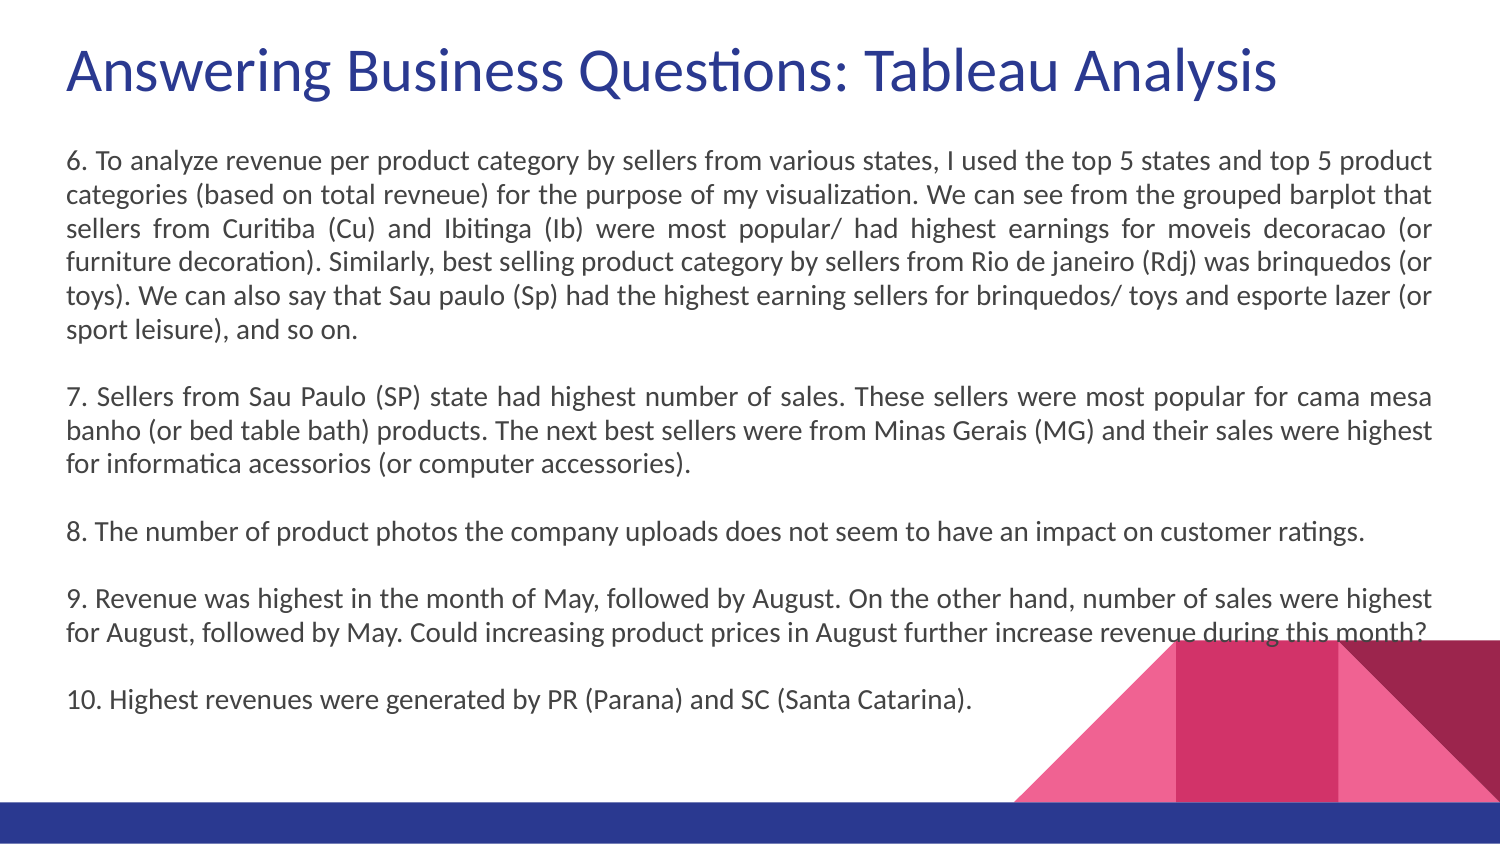

# Answering Business Questions: Tableau Analysis
6. To analyze revenue per product category by sellers from various states, I used the top 5 states and top 5 product categories (based on total revneue) for the purpose of my visualization. We can see from the grouped barplot that sellers from Curitiba (Cu) and Ibitinga (Ib) were most popular/ had highest earnings for moveis decoracao (or furniture decoration). Similarly, best selling product category by sellers from Rio de janeiro (Rdj) was brinquedos (or toys). We can also say that Sau paulo (Sp) had the highest earning sellers for brinquedos/ toys and esporte lazer (or sport leisure), and so on.

7. Sellers from Sau Paulo (SP) state had highest number of sales. These sellers were most popular for cama mesa banho (or bed table bath) products. The next best sellers were from Minas Gerais (MG) and their sales were highest for informatica acessorios (or computer accessories).

8. The number of product photos the company uploads does not seem to have an impact on customer ratings.

9. Revenue was highest in the month of May, followed by August. On the other hand, number of sales were highest for August, followed by May. Could increasing product prices in August further increase revenue during this month?

10. Highest revenues were generated by PR (Parana) and SC (Santa Catarina).